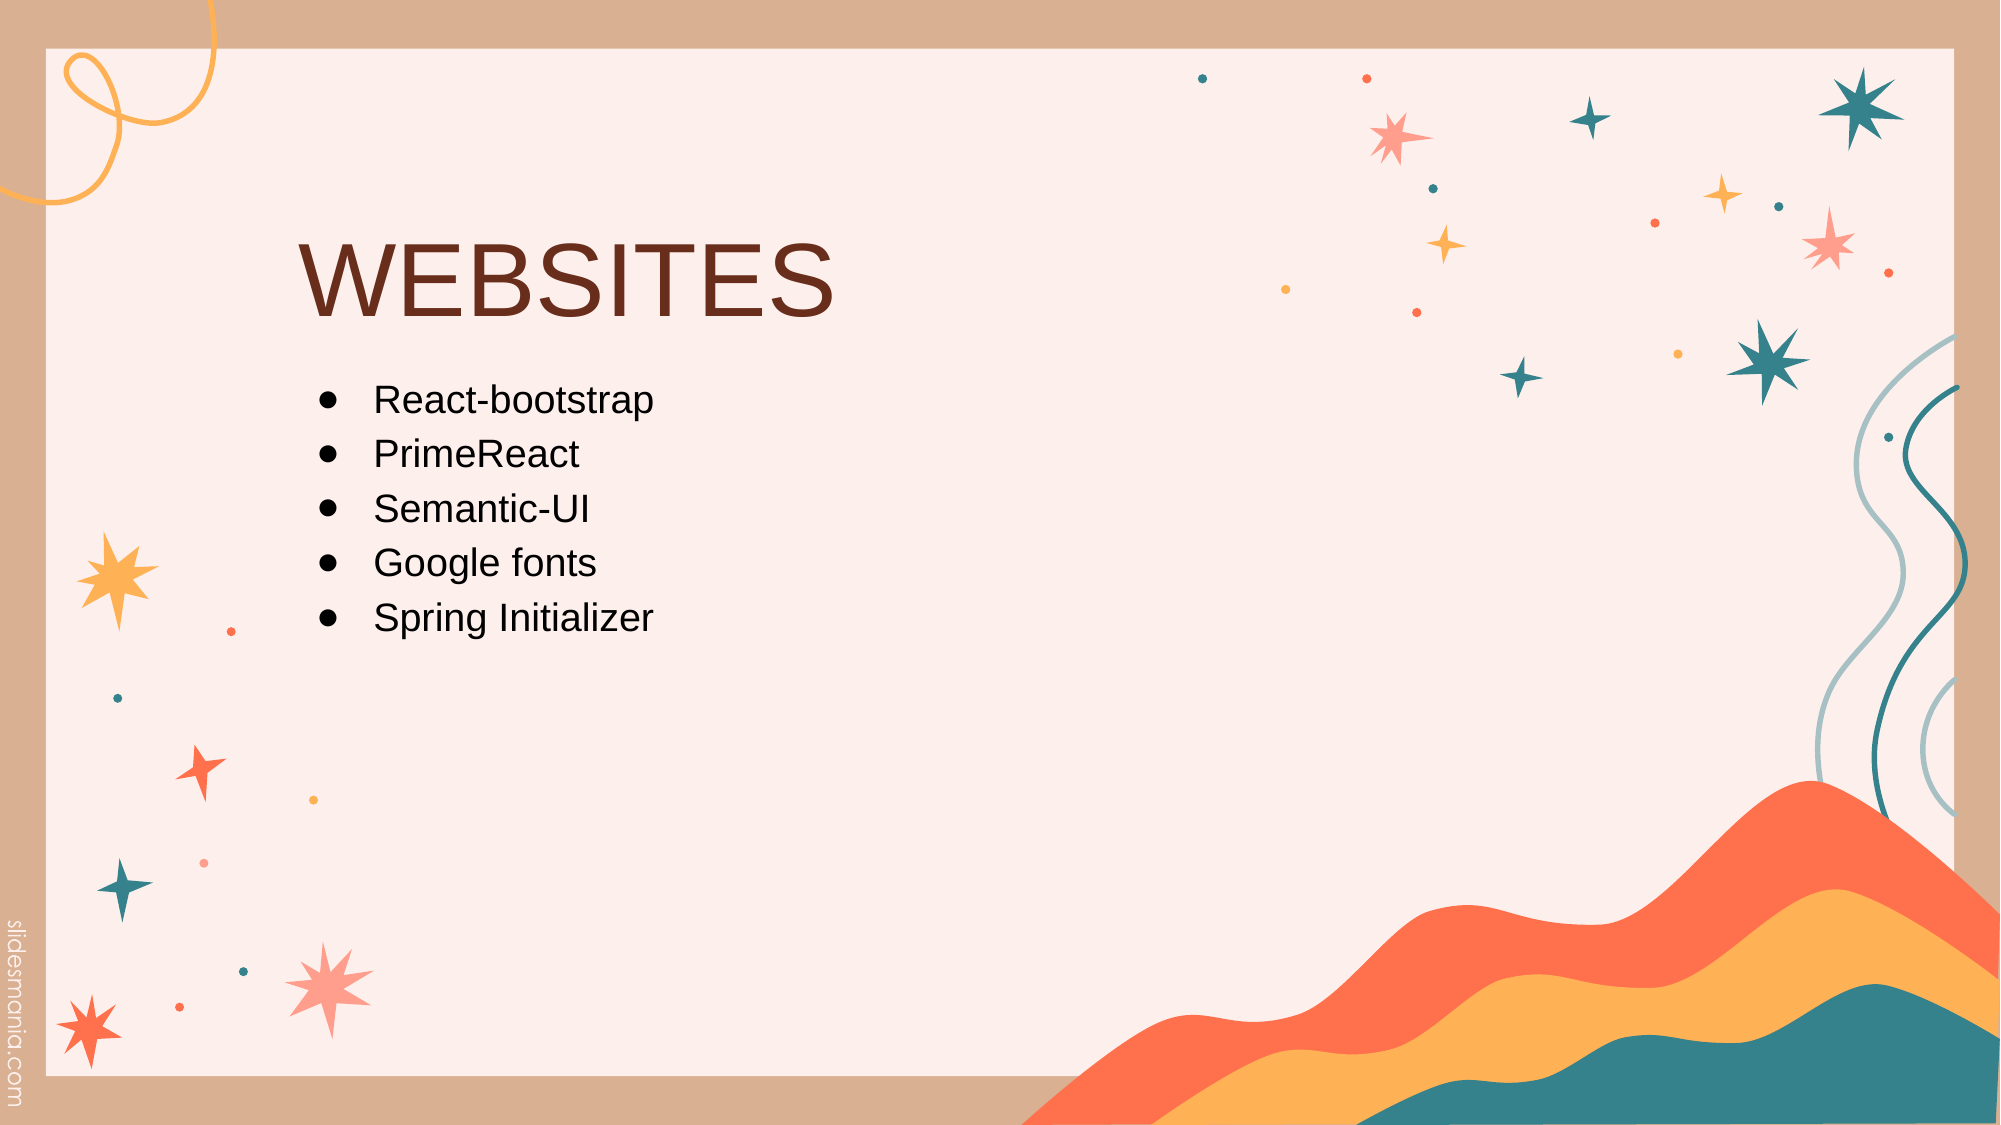

# WEBSITES
React-bootstrap
PrimeReact
Semantic-UI
Google fonts
Spring Initializer